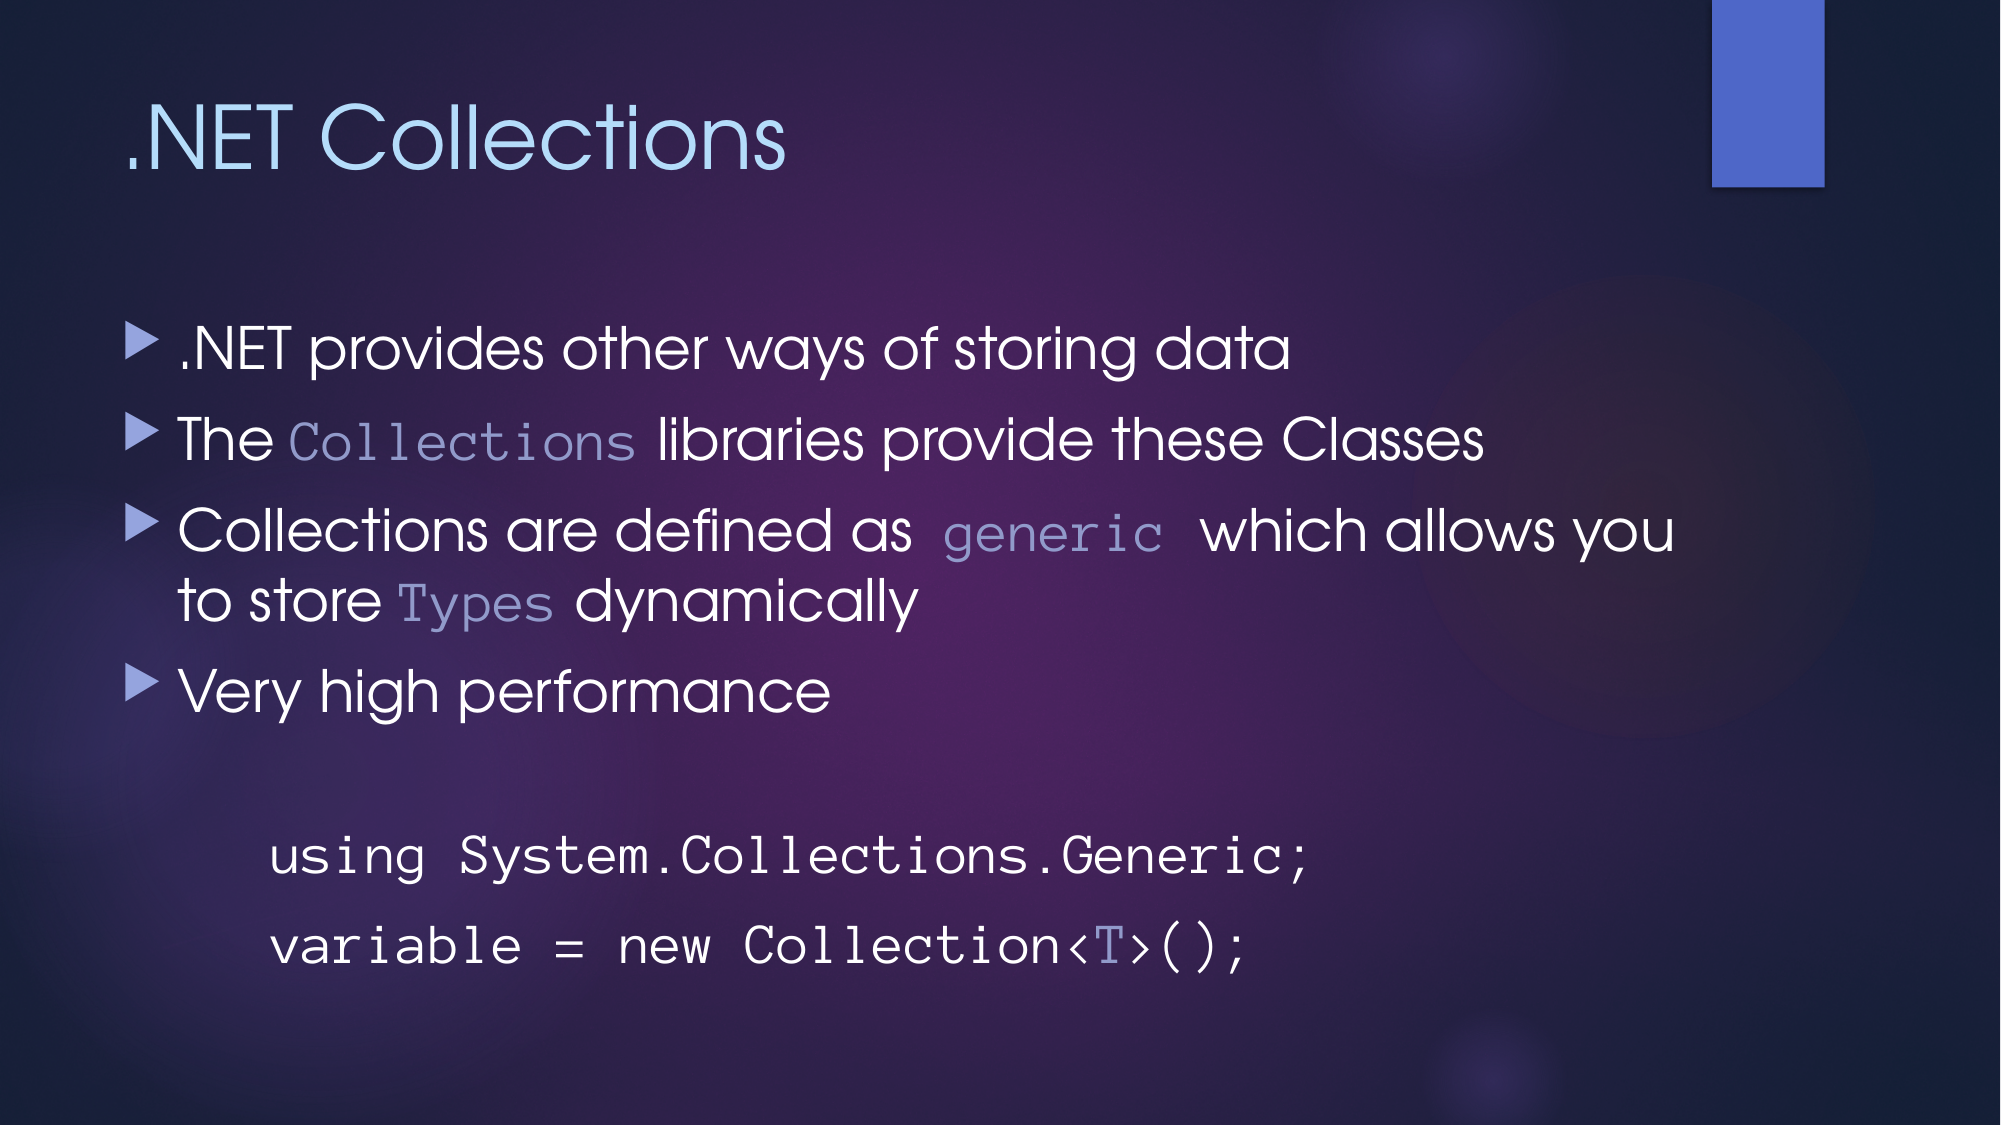

# .NET Collections
.NET provides other ways of storing data
The Collections libraries provide these Classes
Collections are defined as  generic which allows you to store Types dynamically
Very high performance
	using System.Collections.Generic;
	variable = new Collection<T>();